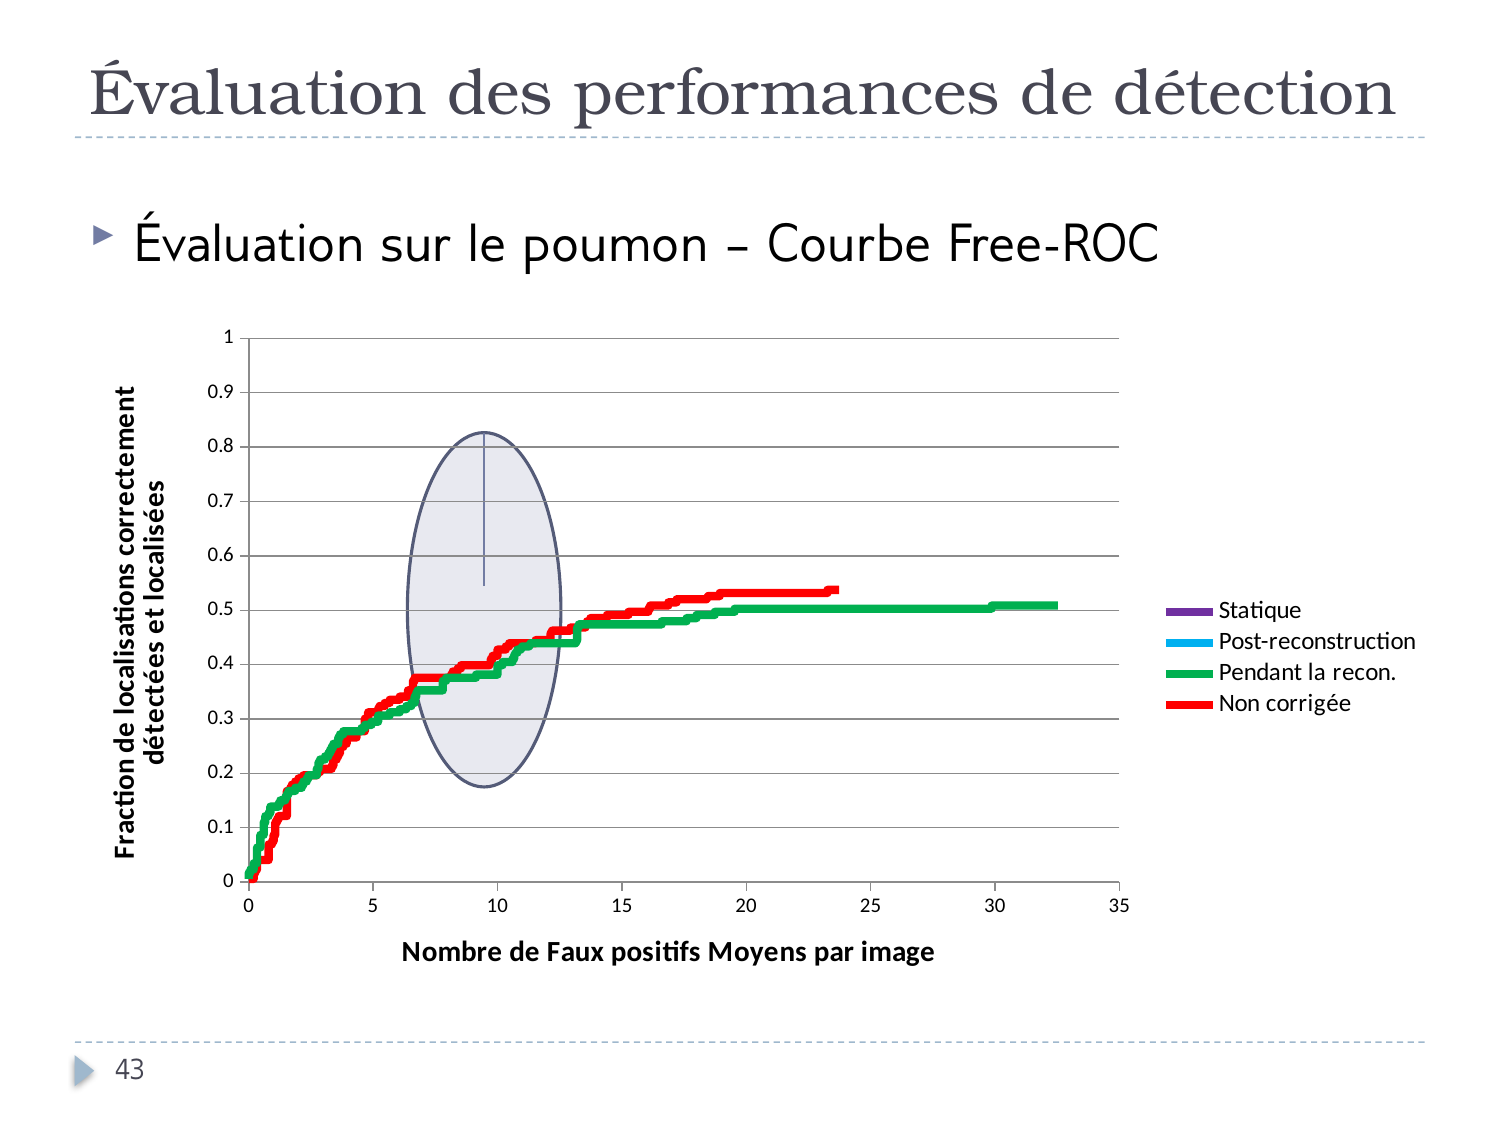

# Évaluation des performances de détection
Évaluation sur le poumon – Courbe Free-ROC

### Chart

| Category | Statique | Post-reconstruction | Pendant la recon. | Non corrigée |
|---|---|---|---|---|
43